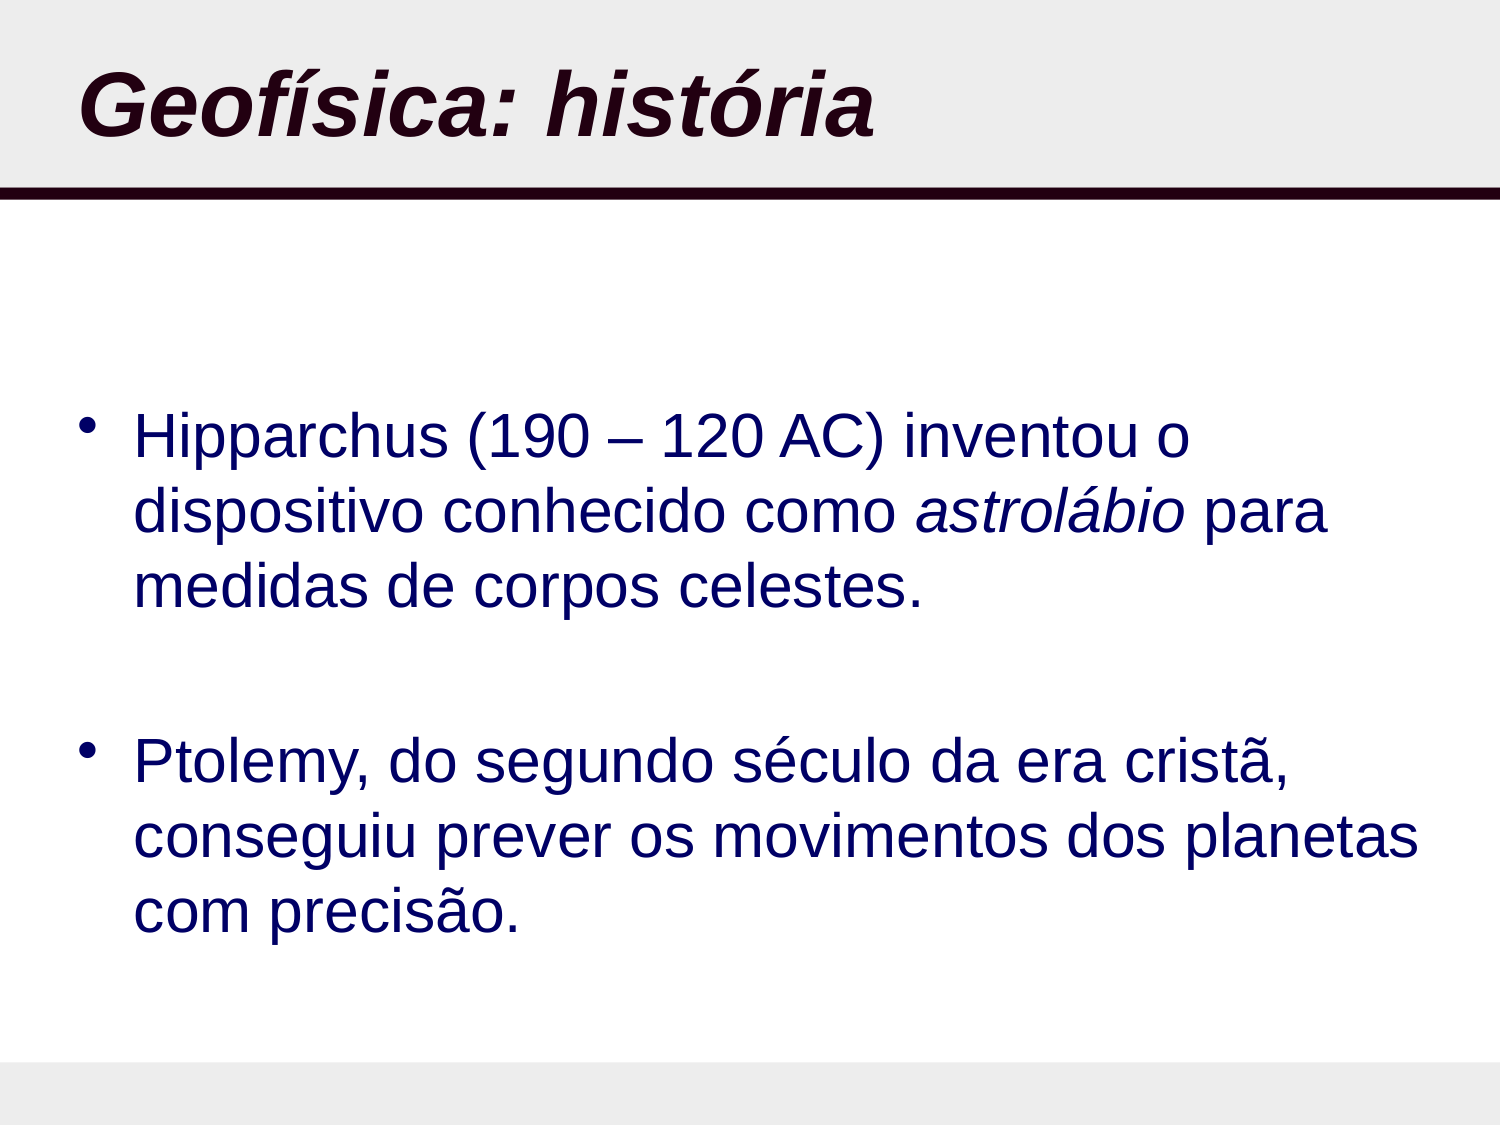

# Geofísica: história

Hipparchus (190 – 120 AC) inventou o dispositivo conhecido como astrolábio para medidas de corpos celestes.

Ptolemy, do segundo século da era cristã, conseguiu prever os movimentos dos planetas com precisão.